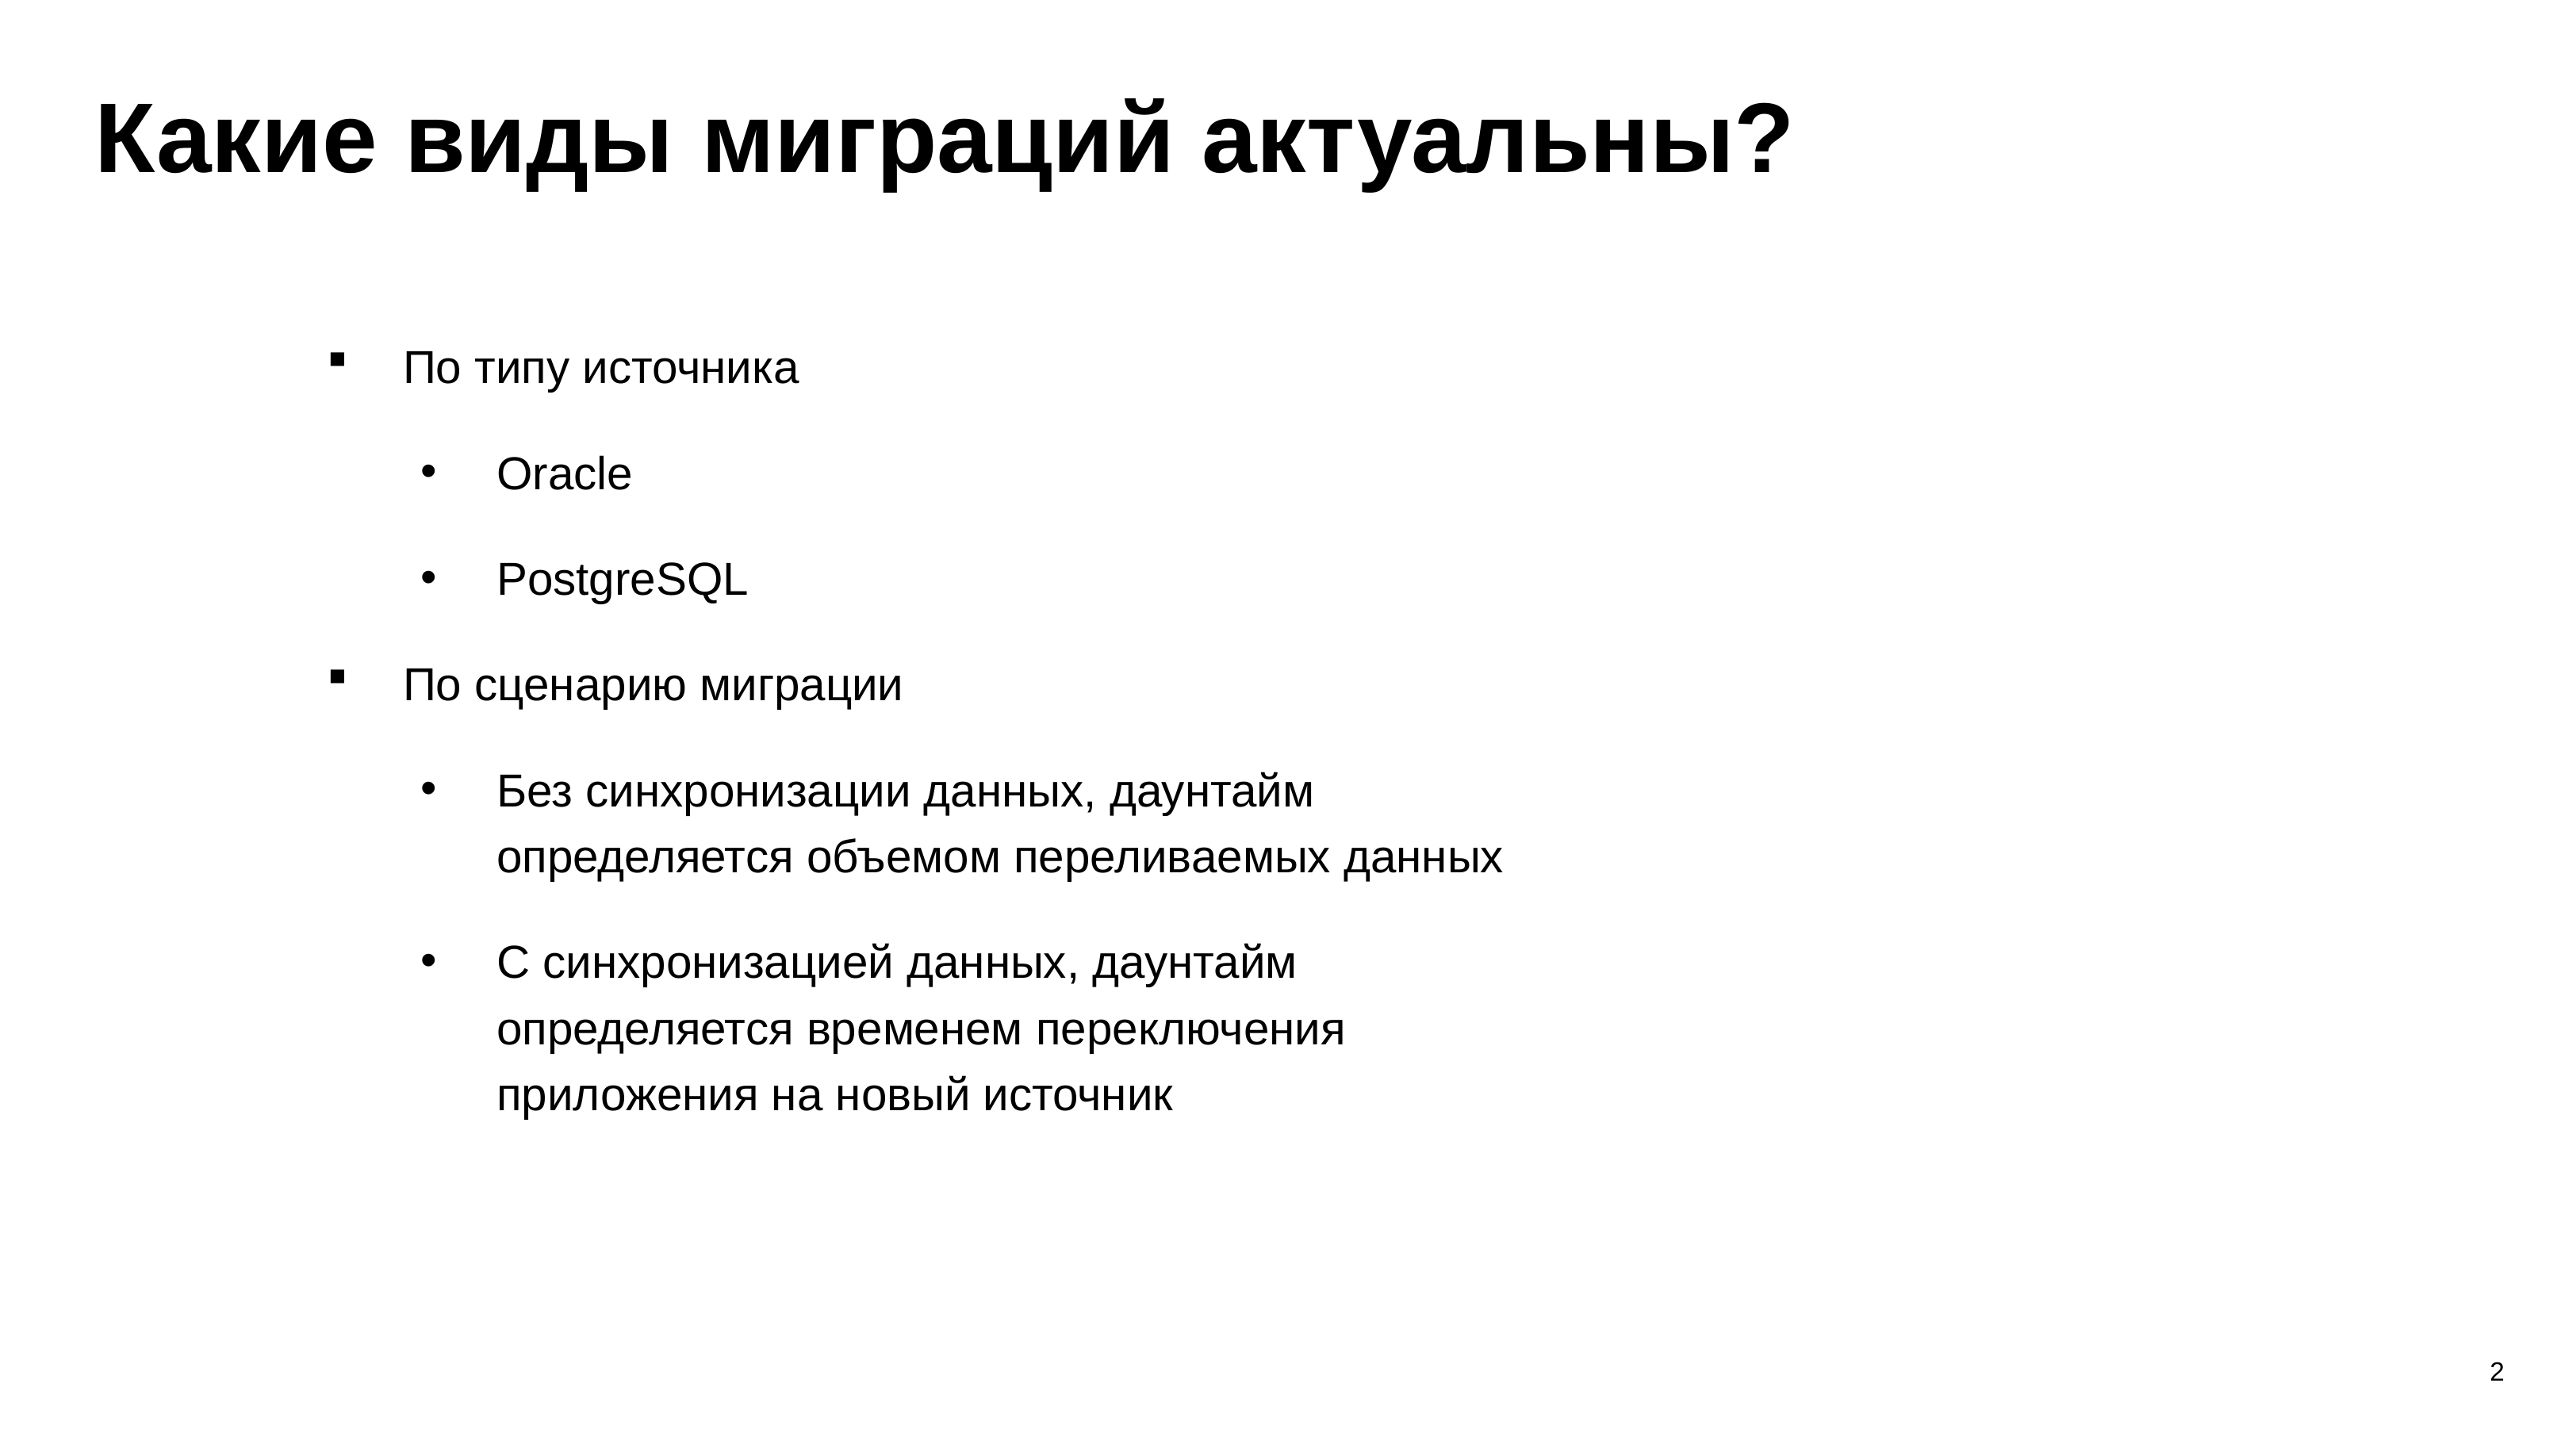

Какие виды миграций актуальны?
По типу источника
Oracle
PostgreSQL
По сценарию миграции
Без синхронизации данных, даунтайм определяется объемом переливаемых данных
С синхронизацией данных, даунтайм определяется временем переключения приложения на новый источник
2